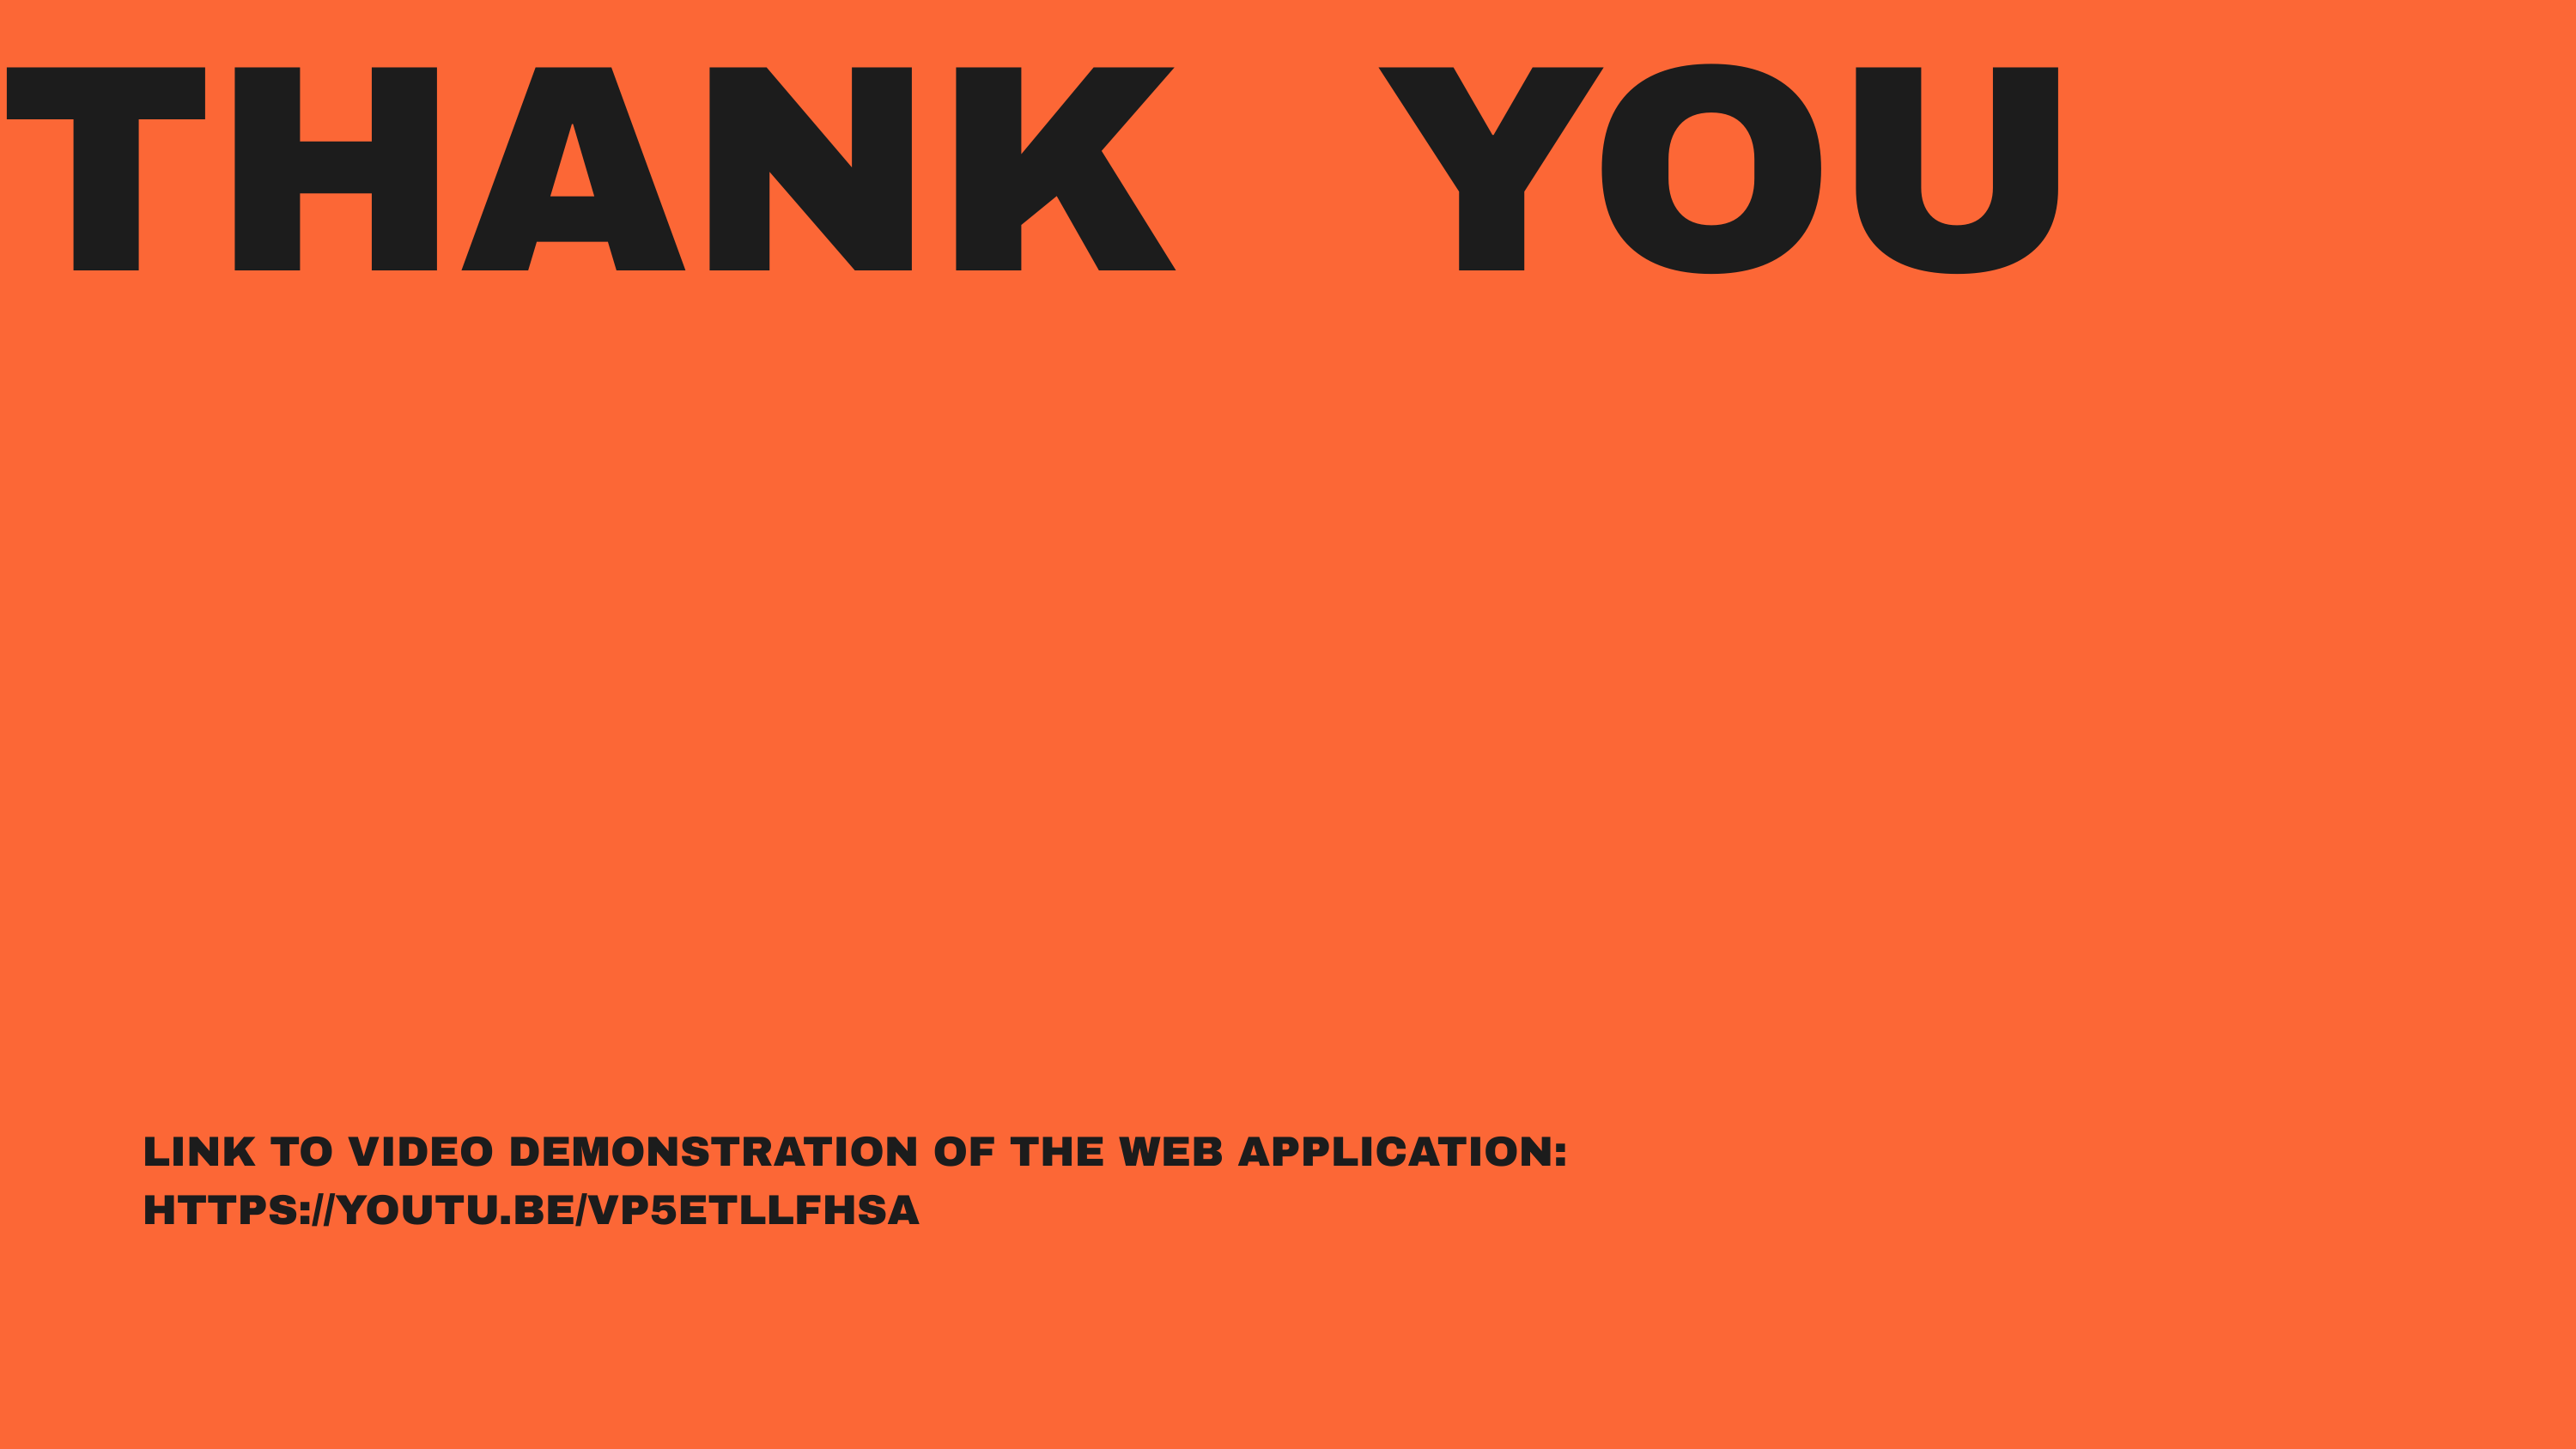

THANK  YOU
LINK TO VIDEO DEMONSTRATION OF THE WEB APPLICATION: HTTPS://YOUTU.BE/VP5ETLLFHSA